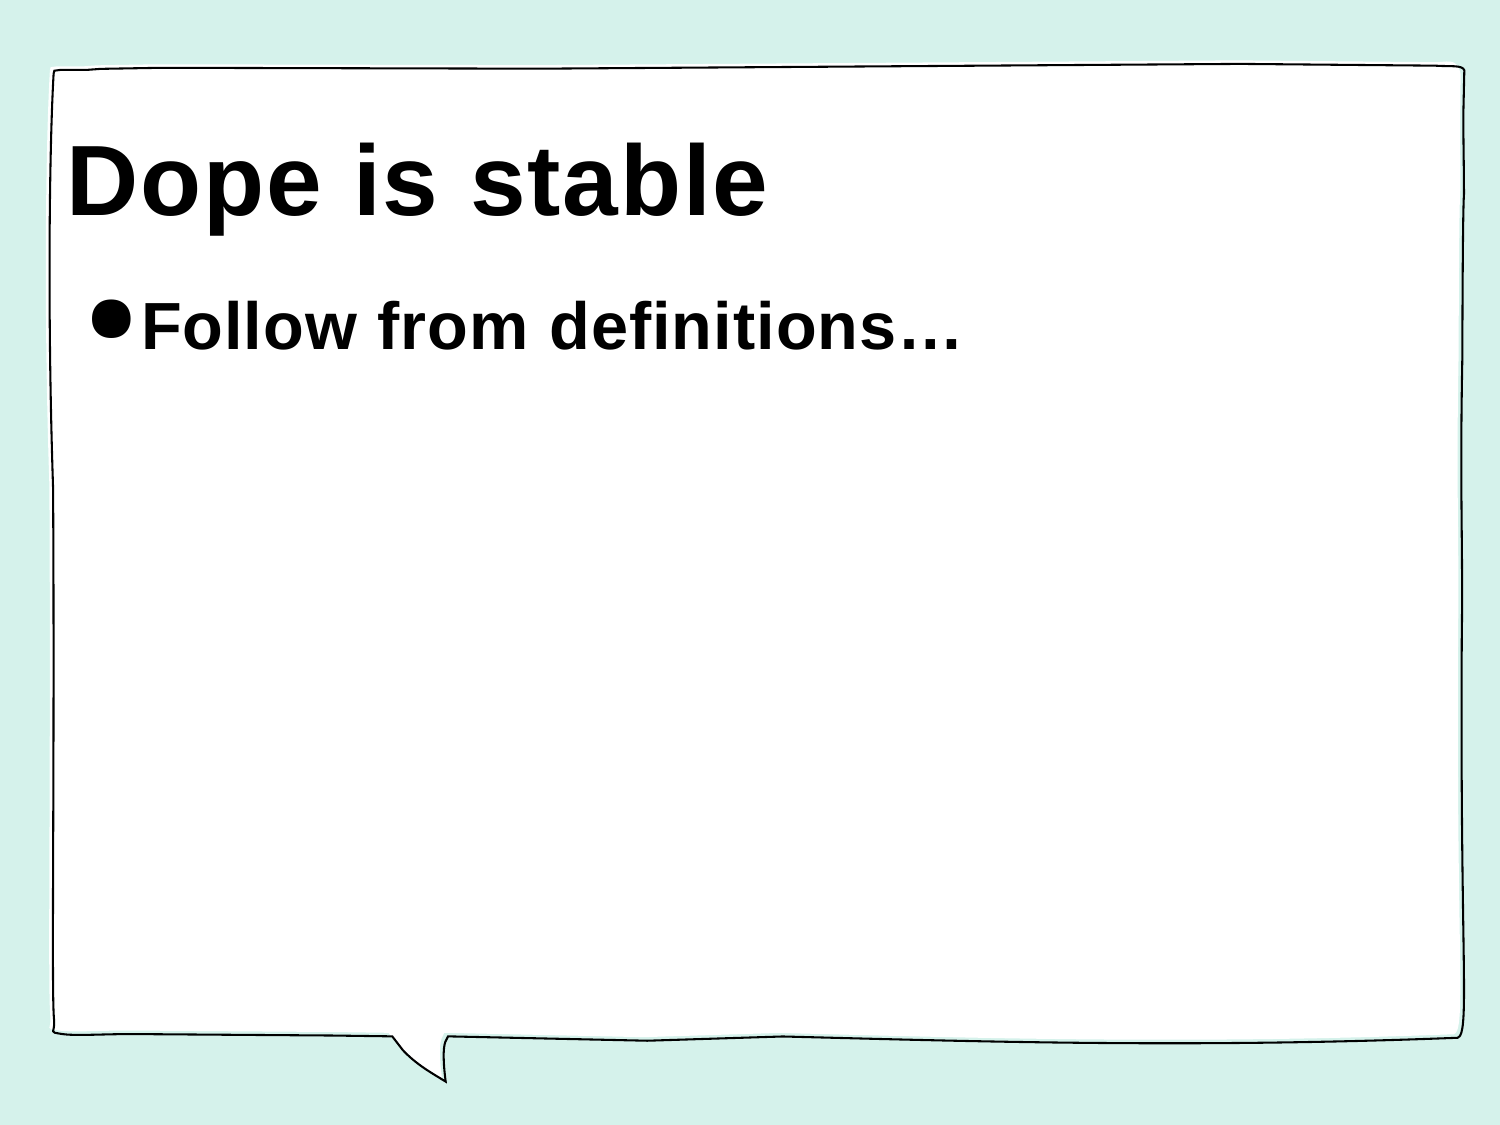

# Dope is stable
Follow from definitions…